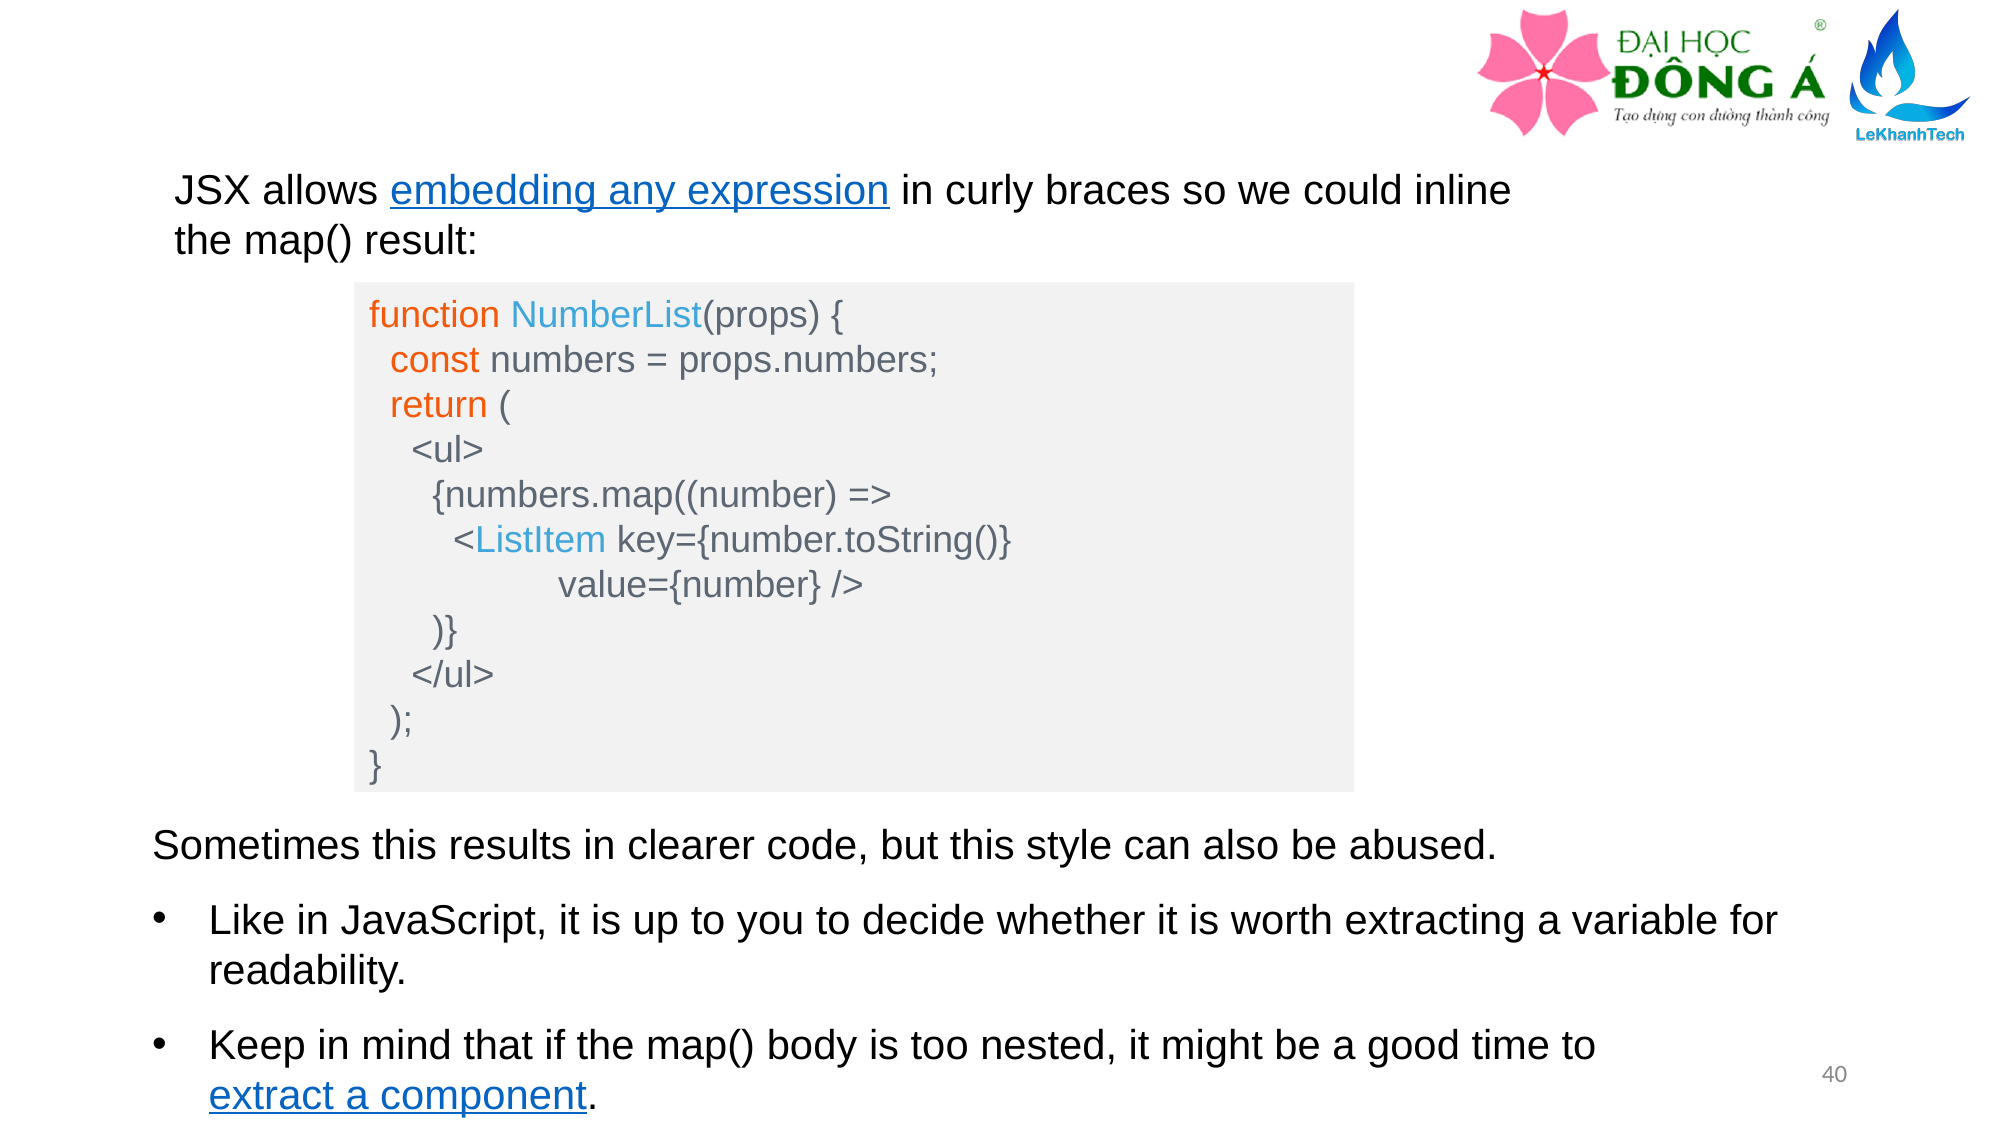

JSX allows embedding any expression in curly braces so we could inline the map() result:
function NumberList(props) {
  const numbers = props.numbers;
  return (
    <ul>
      {numbers.map((number) =>
        <ListItem key={number.toString()}
                  value={number} />
      )}
    </ul>
  );
}
Sometimes this results in clearer code, but this style can also be abused.
Like in JavaScript, it is up to you to decide whether it is worth extracting a variable for readability.
Keep in mind that if the map() body is too nested, it might be a good time to extract a component.
40